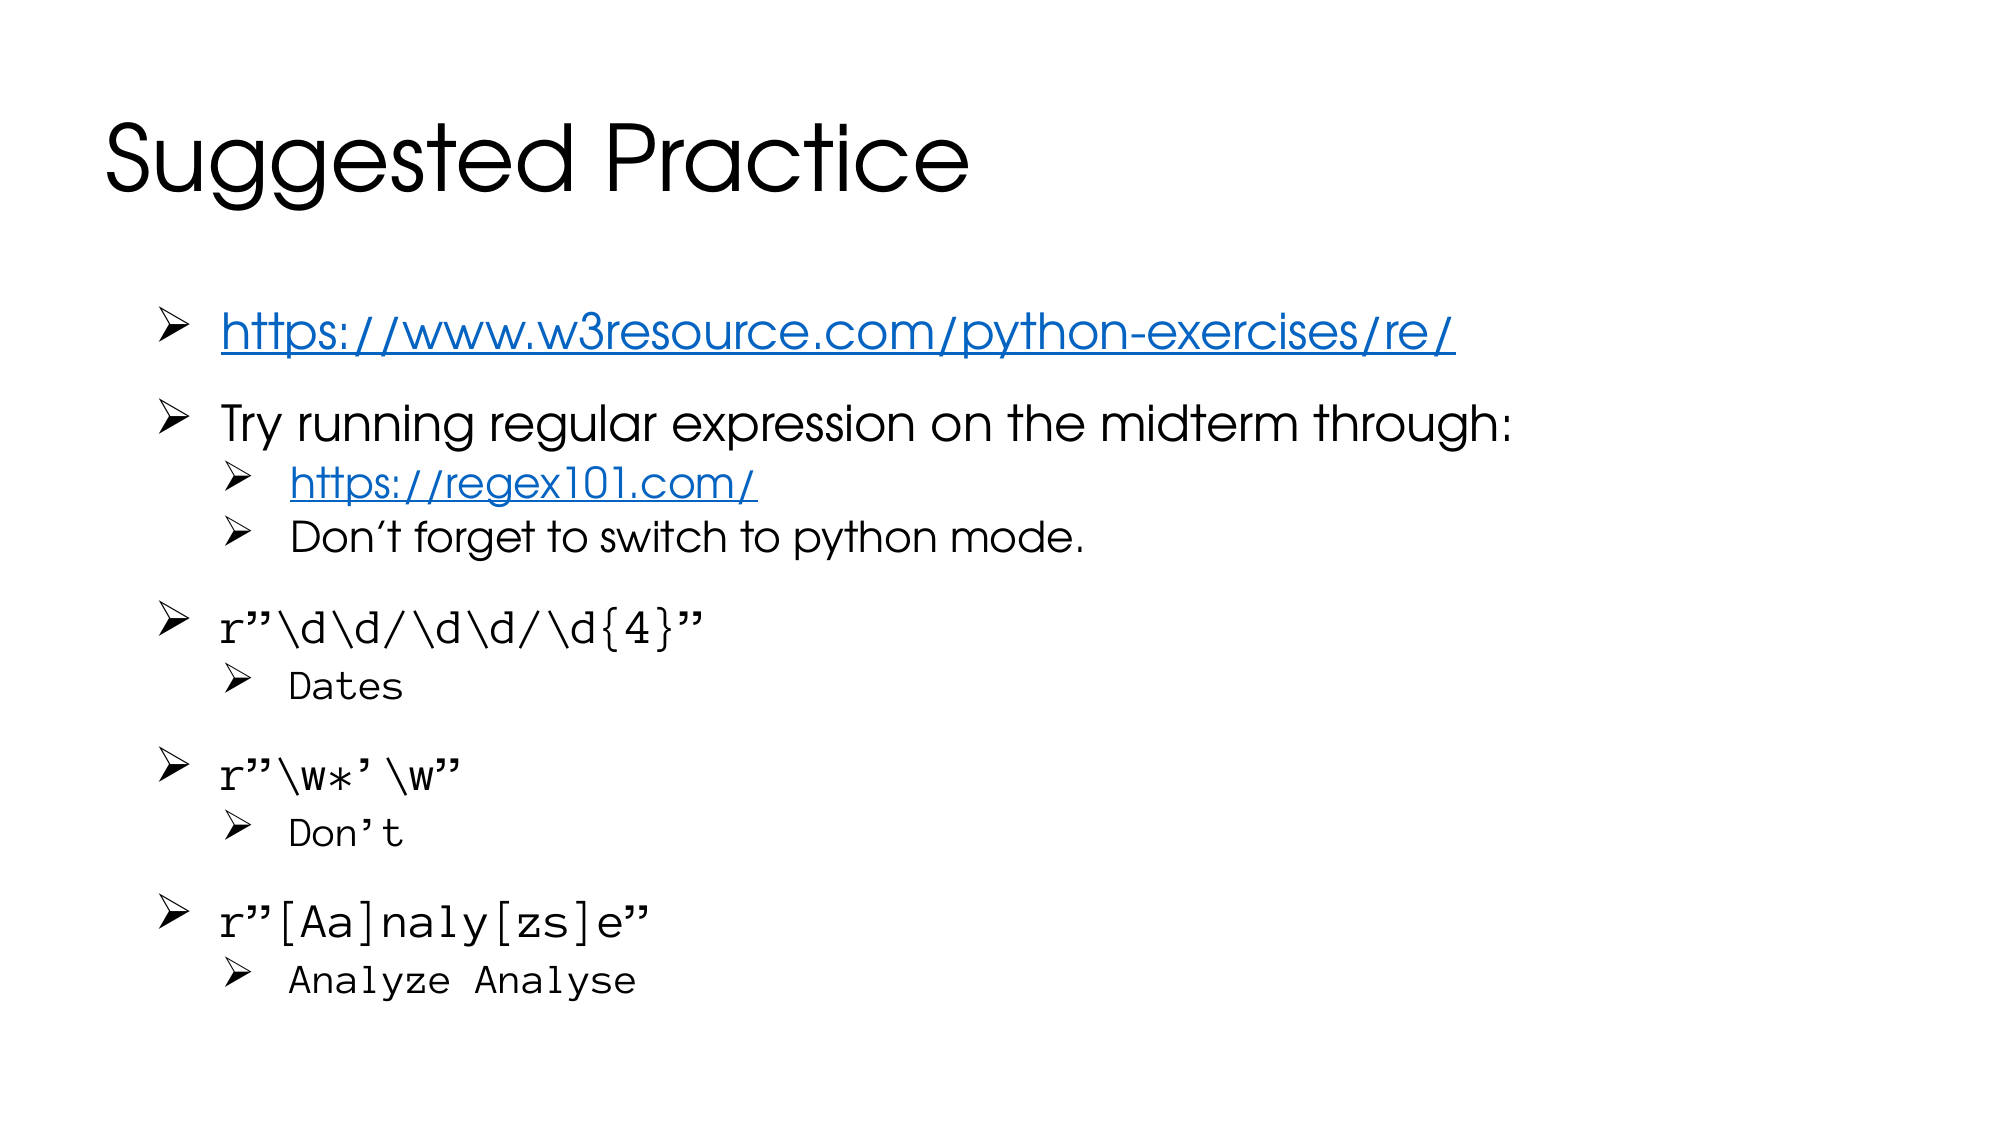

# Suggested Practice
https://www.w3resource.com/python-exercises/re/
Try running regular expression on the midterm through:
https://regex101.com/
Don’t forget to switch to python mode.
r”\d\d/\d\d/\d{4}”
Dates
r”\w*’\w”
Don’t
r”[Aa]naly[zs]e”
Analyze Analyse